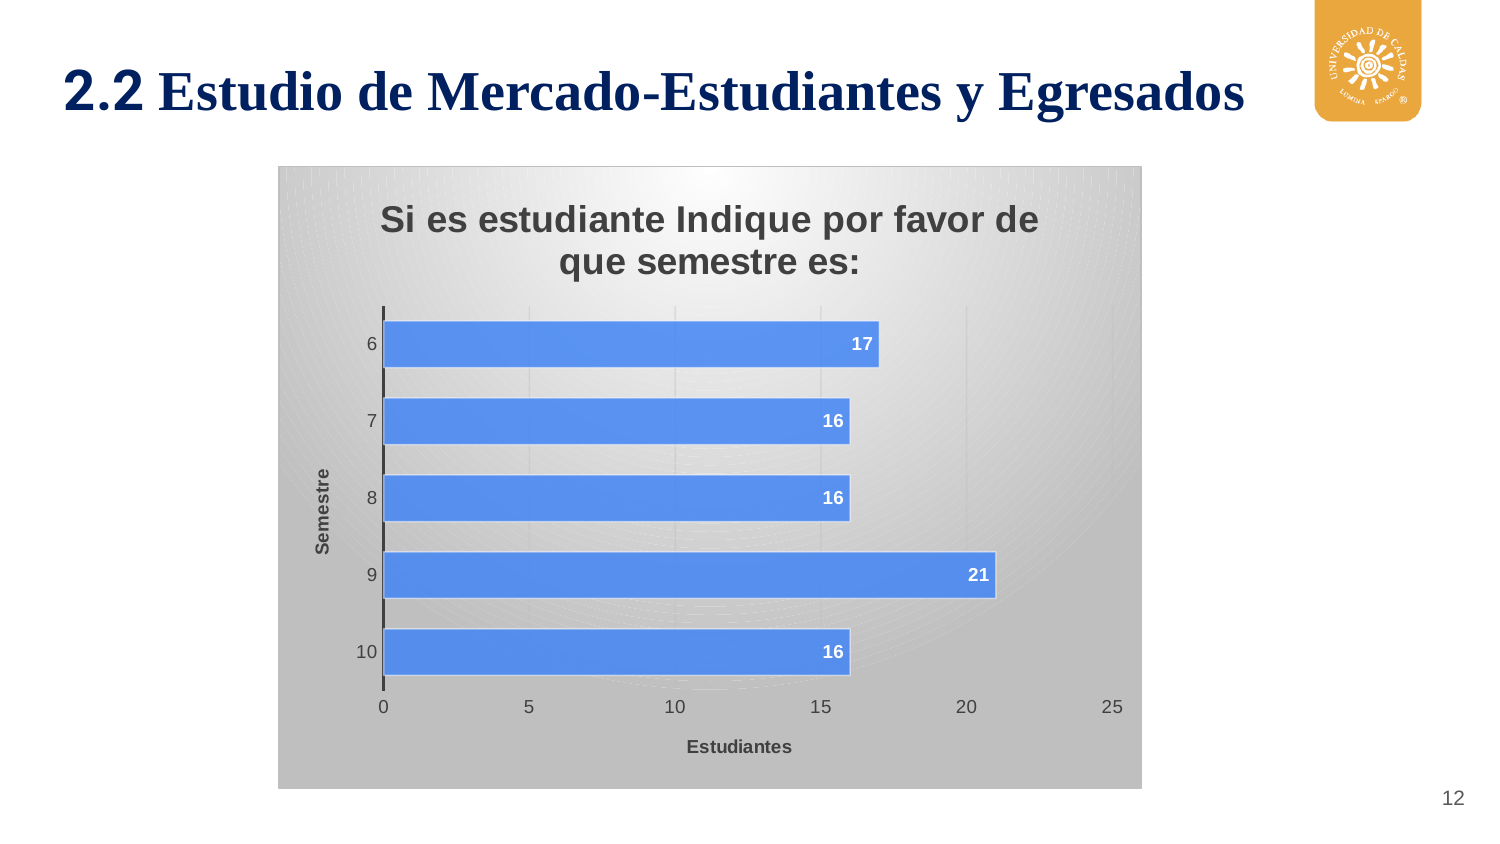

2.2 Estudio de Mercado-Estudiantes y Egresados

### Chart: Si es estudiante Indique por favor de que semestre es:

| Category | Total |
|---|---|
| 6 | 17.0 |
| 7 | 16.0 |
| 8 | 16.0 |
| 9 | 21.0 |
| 10 | 16.0 |
12